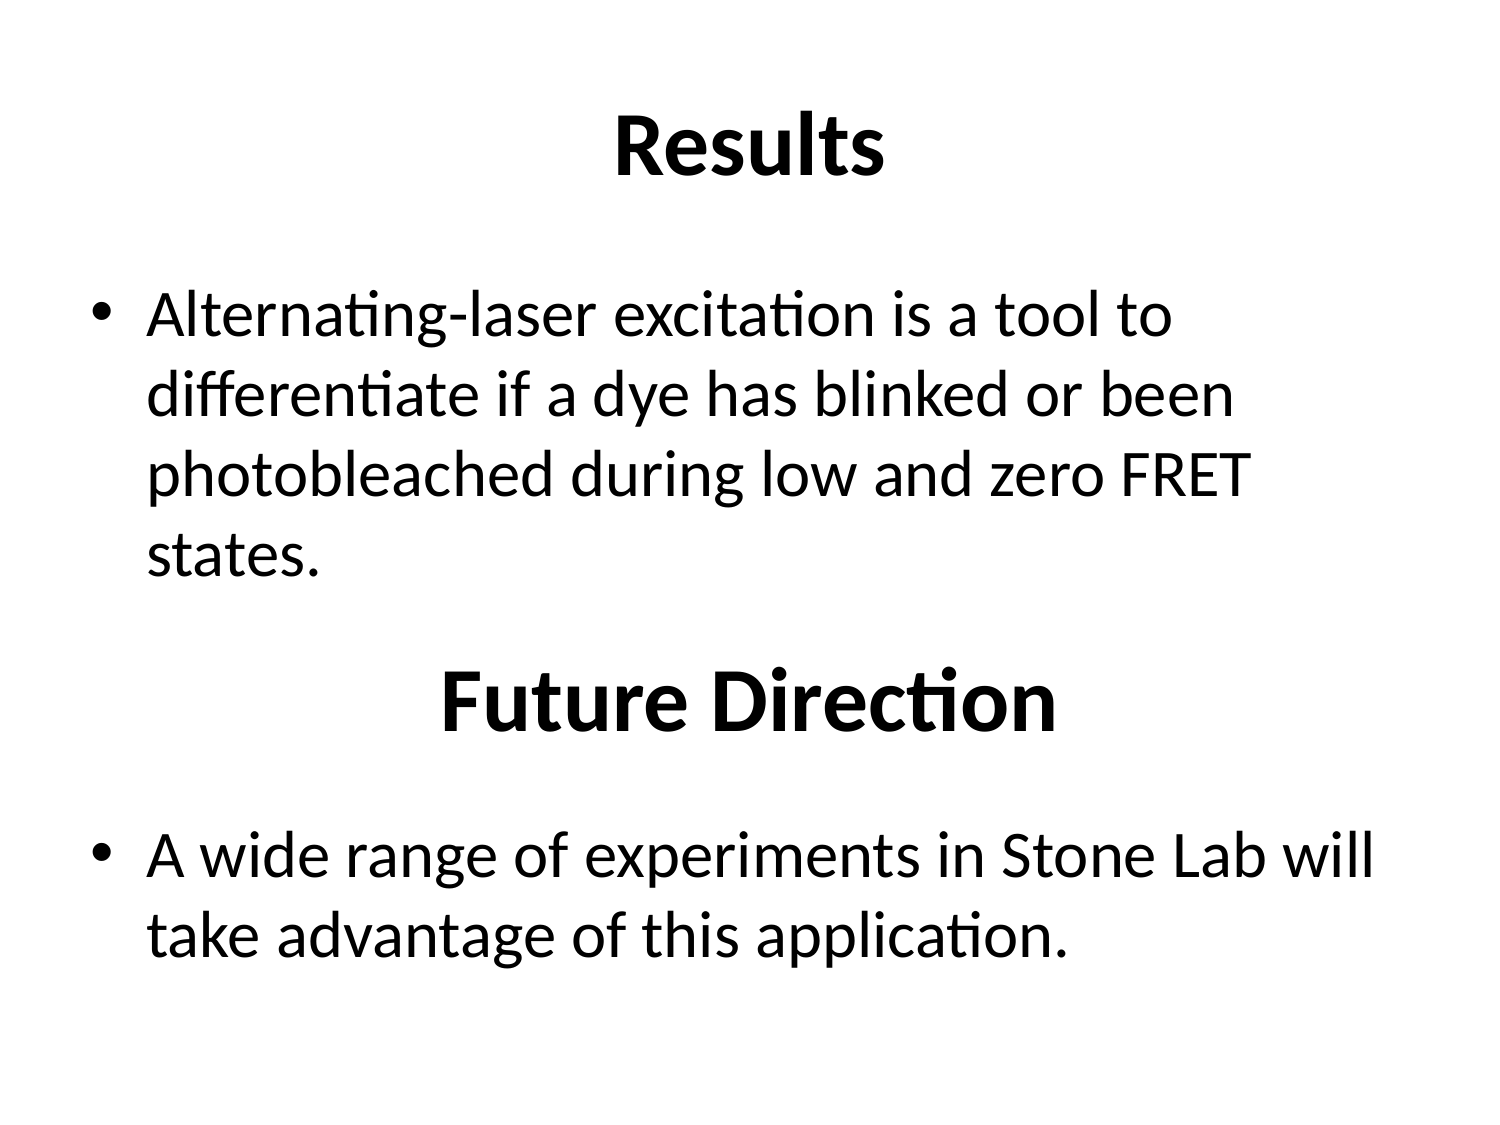

# Results
Alternating-laser excitation is a tool to differentiate if a dye has blinked or been photobleached during low and zero FRET states.
Future Direction
A wide range of experiments in Stone Lab will take advantage of this application.